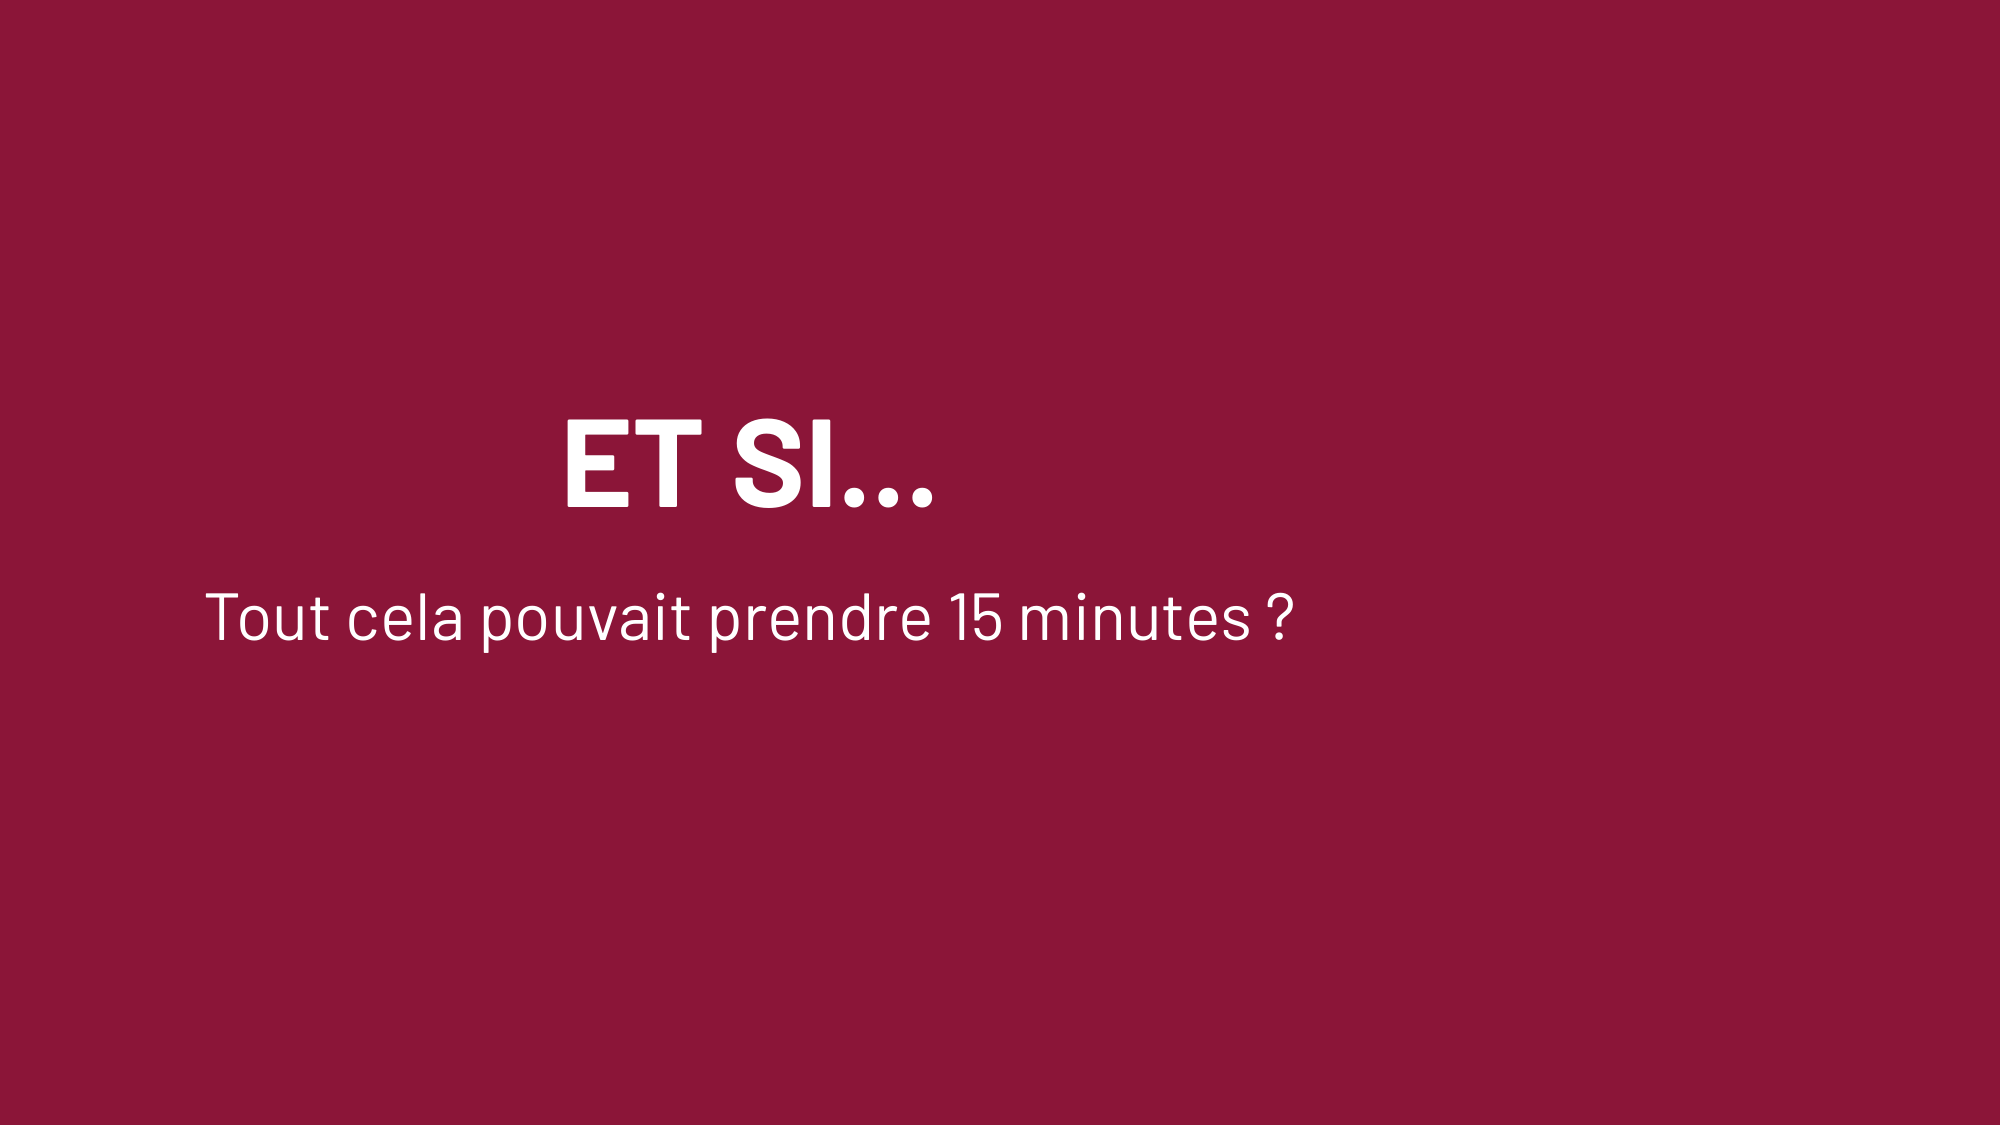

#
ET SI...
Tout cela pouvait prendre 15 minutes ?